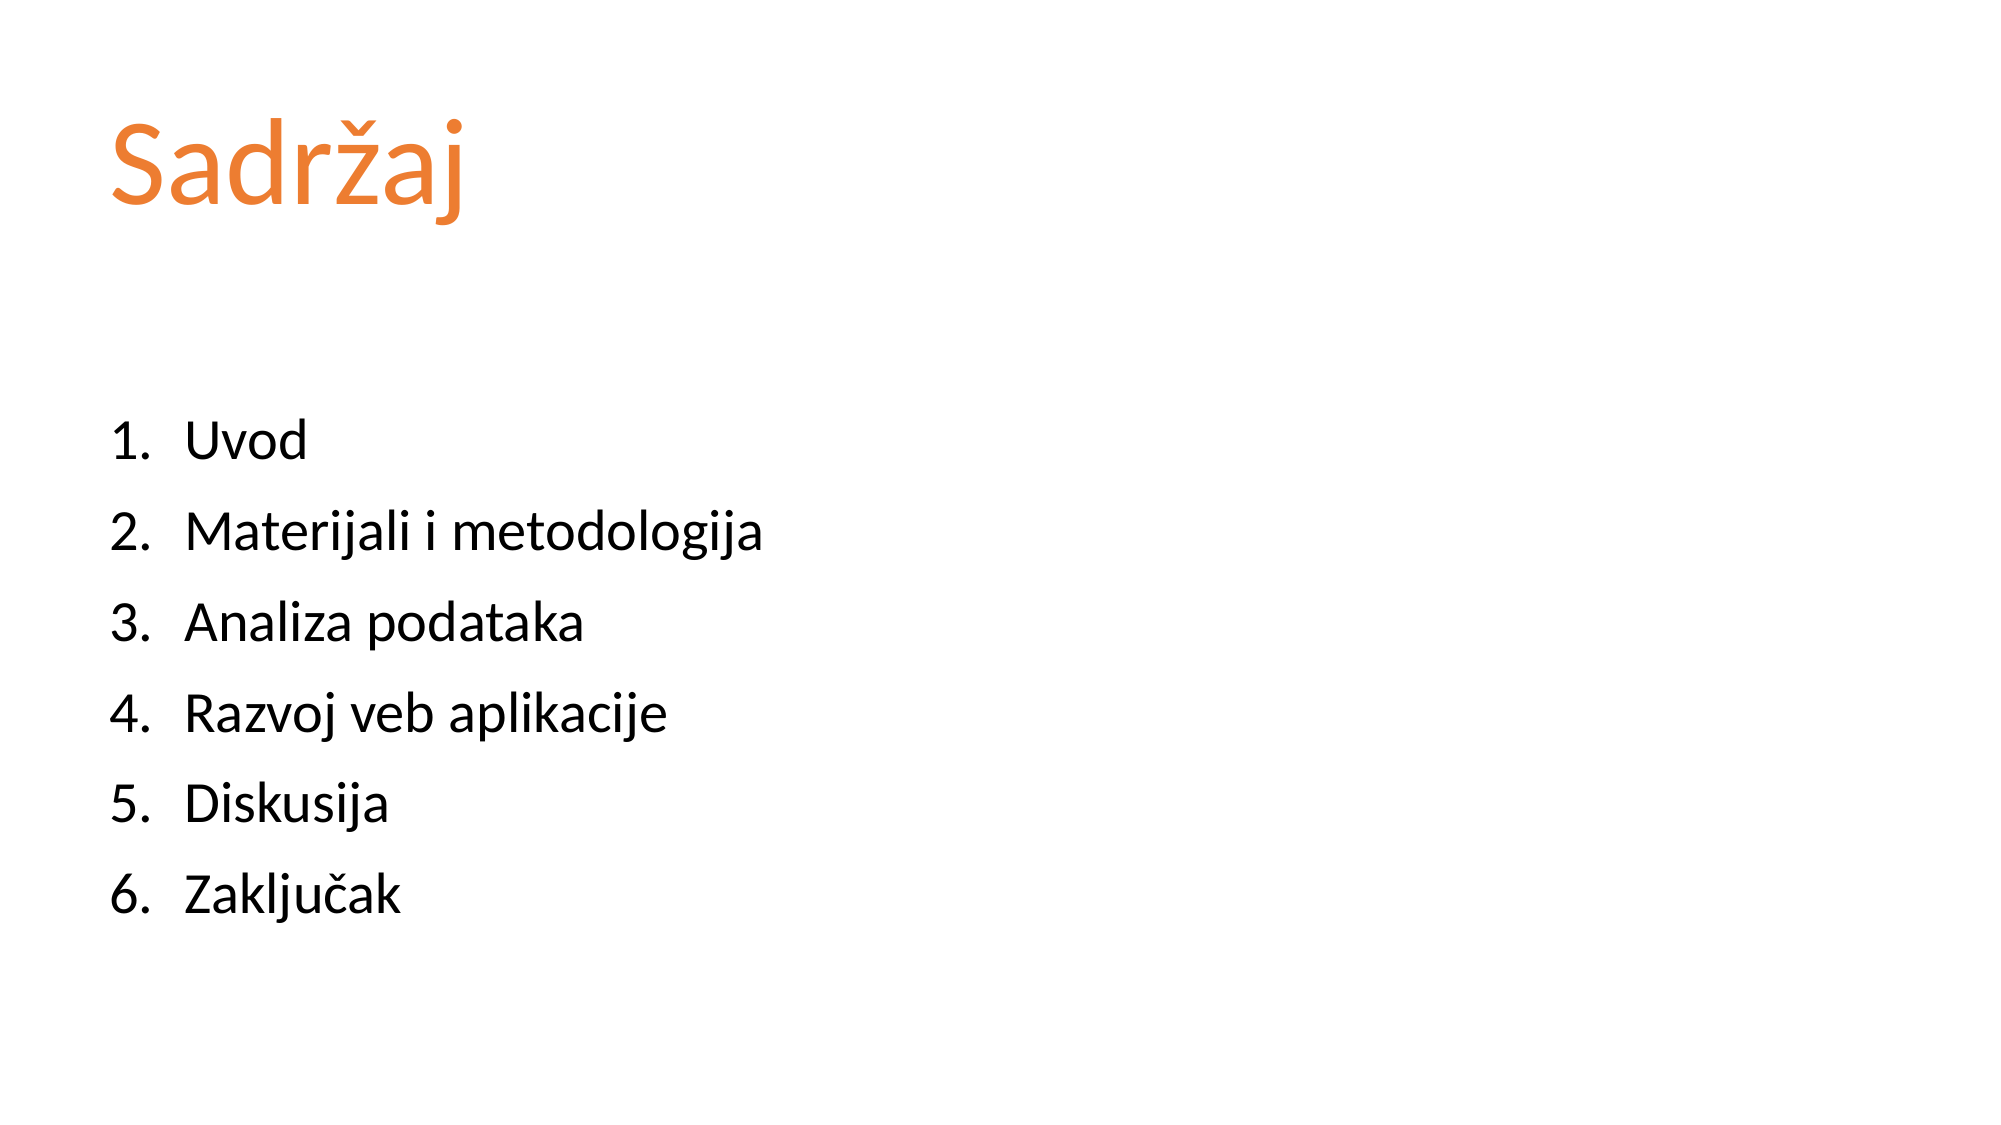

# Sadržaj
Uvod
Materijali i metodologija
Analiza podataka
Razvoj veb aplikacije
Diskusija
Zaključak